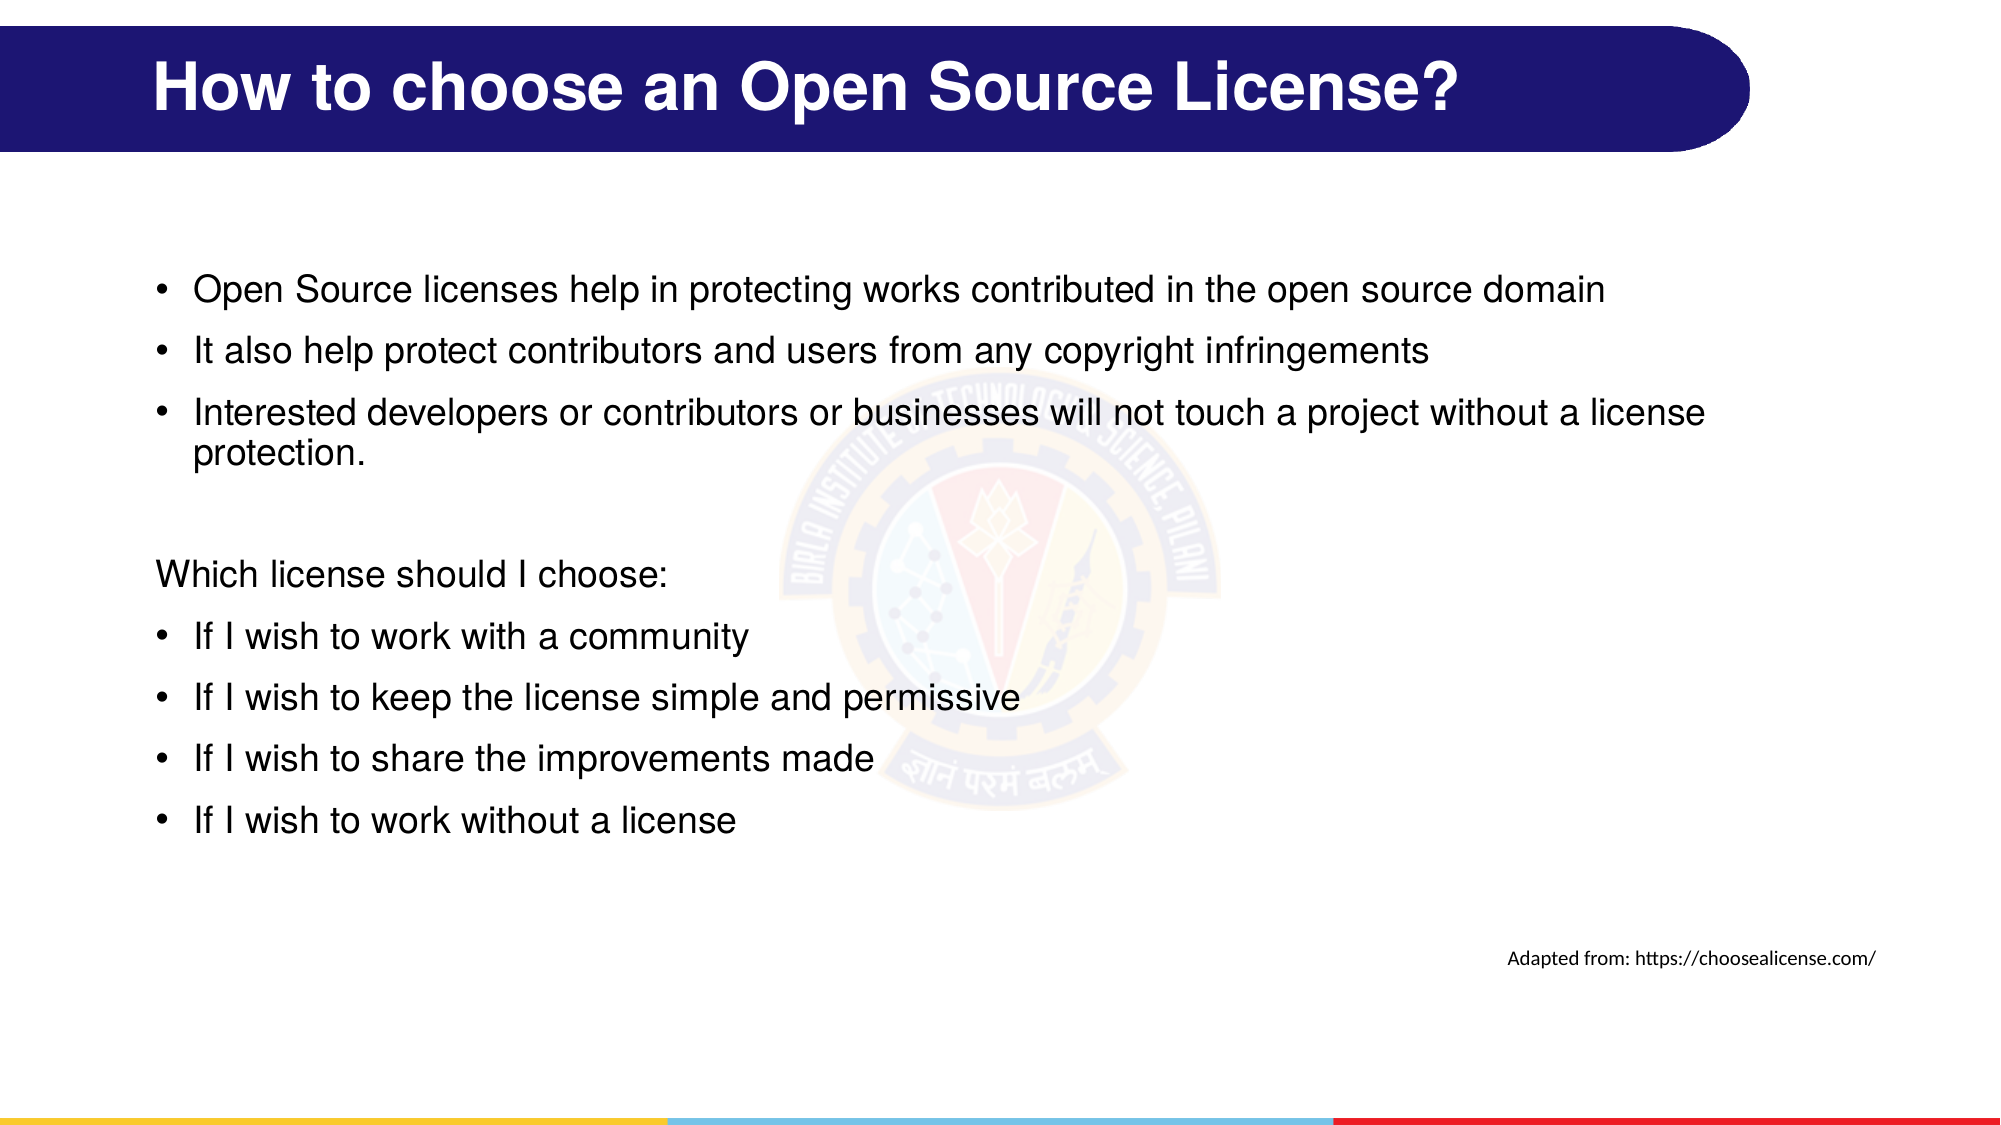

# How to choose an Open Source License?

Open Source licenses help in protecting works contributed in the open source domain
It also help protect contributors and users from any copyright infringements
Interested developers or contributors or businesses will not touch a project without a license protection.

Which license should I choose:
If I wish to work with a community
If I wish to keep the license simple and permissive
If I wish to share the improvements made
If I wish to work without a license
Adapted from: https://choosealicense.com/